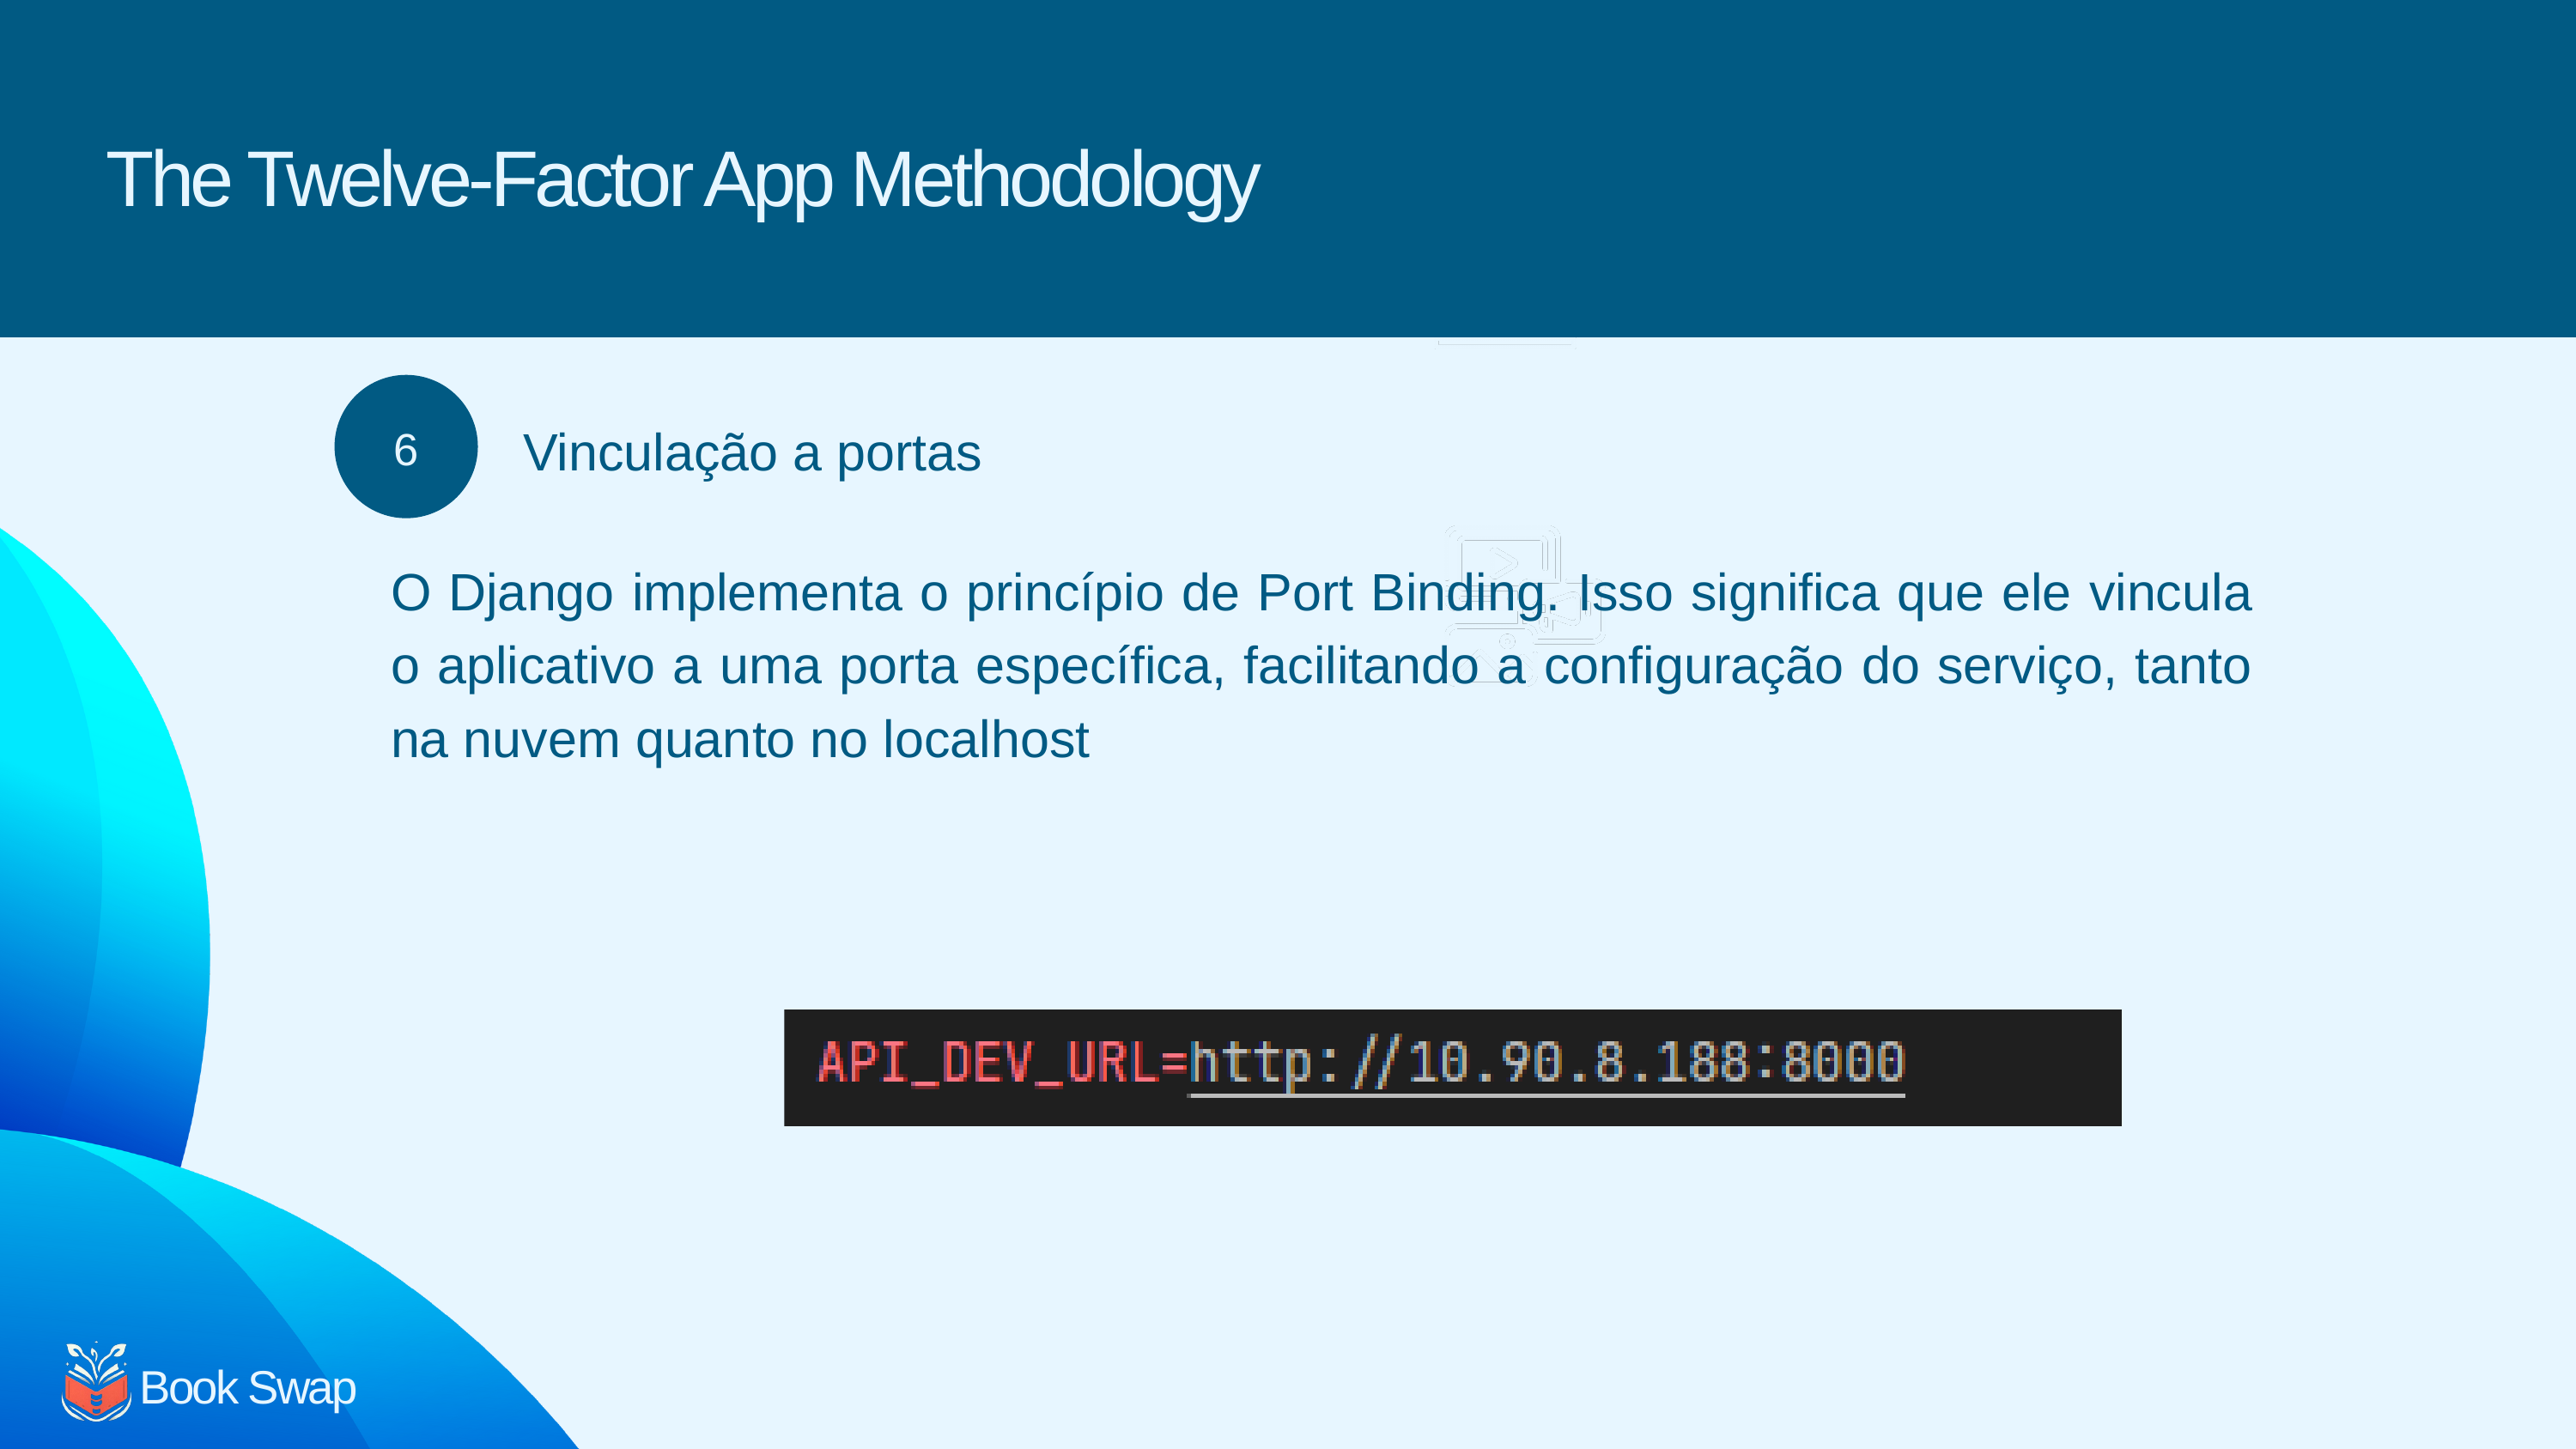

The Twelve-Factor App Methodology

Vinculação a portas
6

O Django implementa o princípio de Port Binding. Isso significa que ele vincula o aplicativo a uma porta específica, facilitando a configuração do serviço, tanto na nuvem quanto no localhost

Book Swap